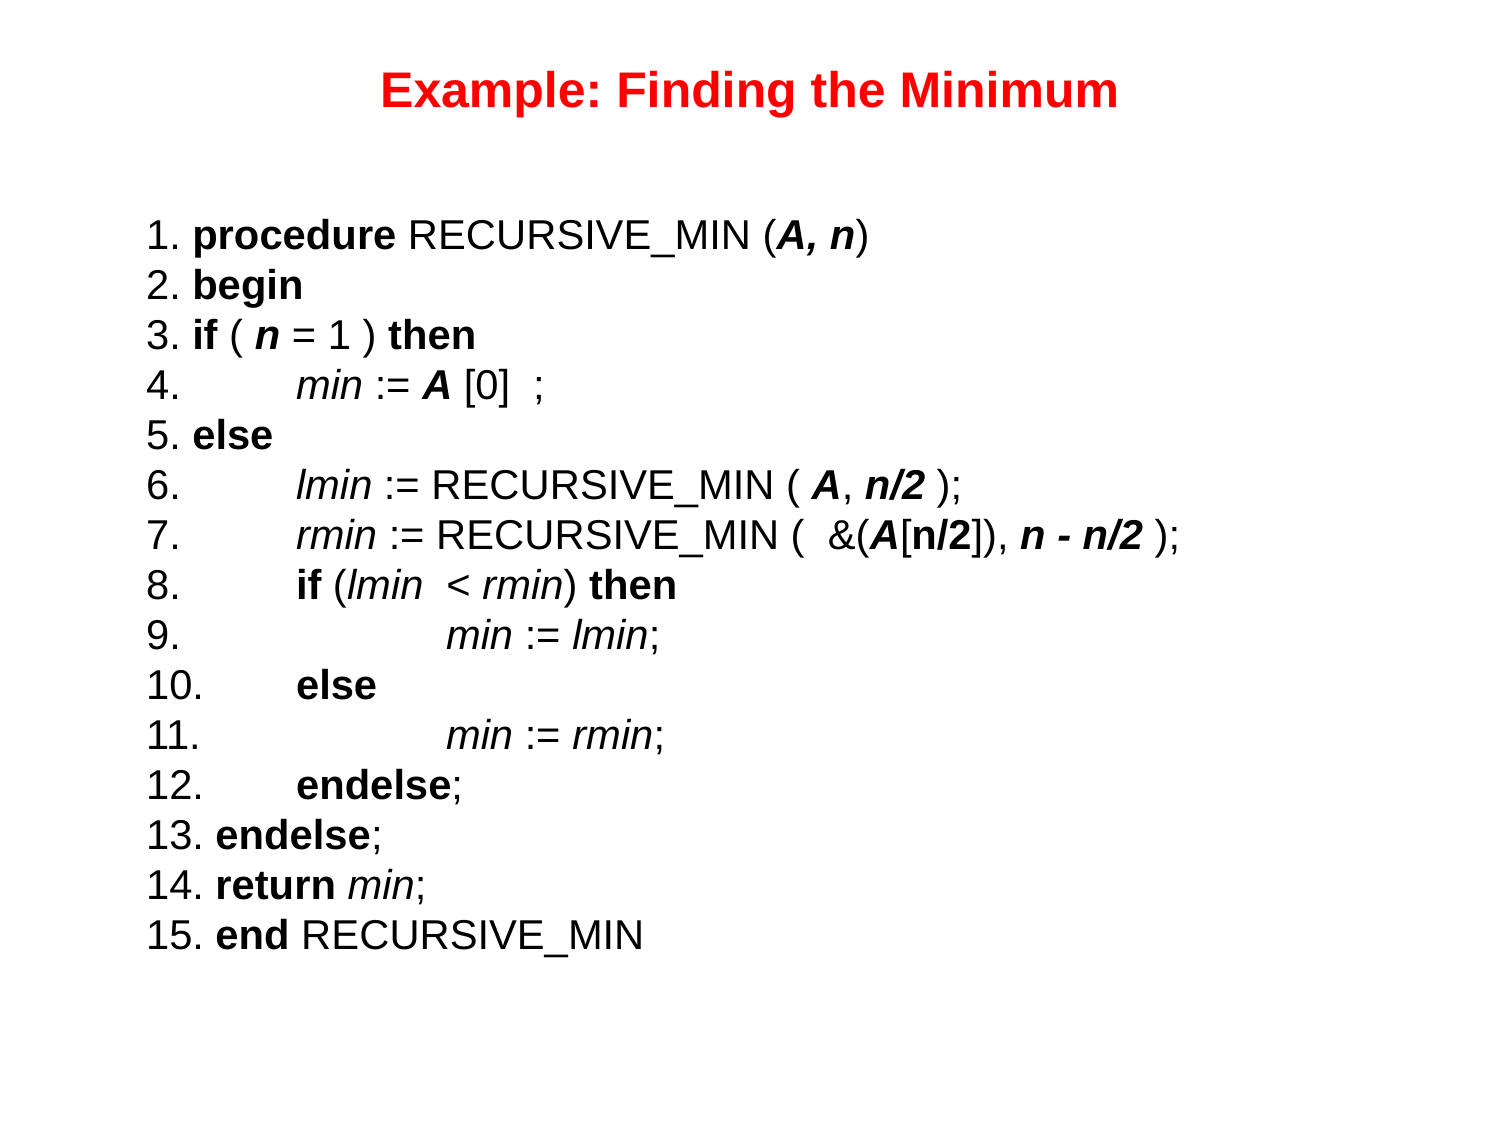

# Example: Finding the Minimum
	1. procedure RECURSIVE_MIN (A, n)
2. begin
3. if ( n = 1 ) then
4. 	min := A [0]  ;
5. else
6. 	lmin := RECURSIVE_MIN ( A, n/2 );
7. 	rmin := RECURSIVE_MIN (  &(A[n/2]), n - n/2 );
8. 	if (lmin  < rmin) then
9. 		min := lmin;
10. 	else
11. 		min := rmin;
12. 	endelse;
13. endelse;
14. return min;
15. end RECURSIVE_MIN